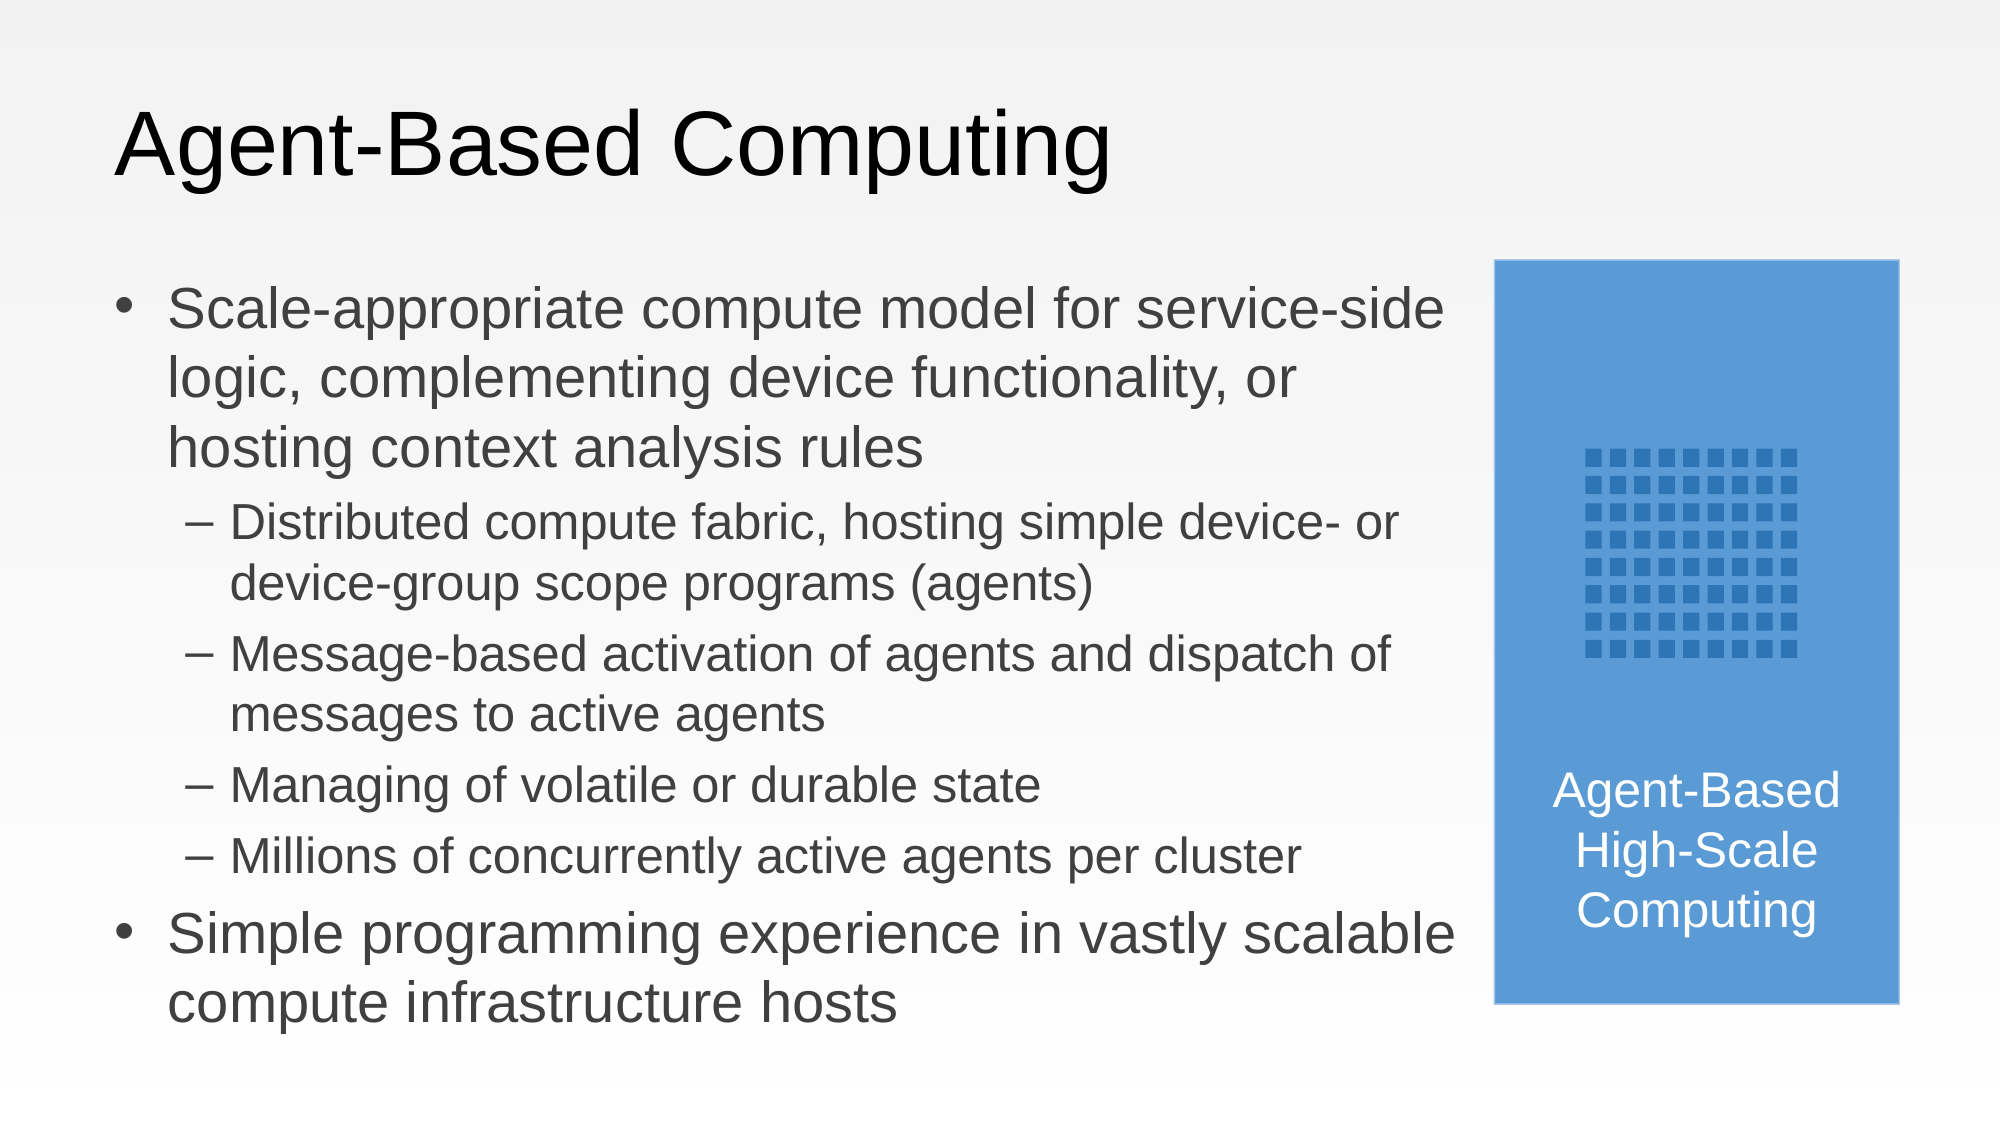

# Agent-Based Computing
Agent-Based High-Scale Computing

Scale-appropriate compute model for service-side logic, complementing device functionality, or hosting context analysis rules
Distributed compute fabric, hosting simple device- or device-group scope programs (agents)
Message-based activation of agents and dispatch of messages to active agents
Managing of volatile or durable state
Millions of concurrently active agents per cluster
Simple programming experience in vastly scalable compute infrastructure hosts